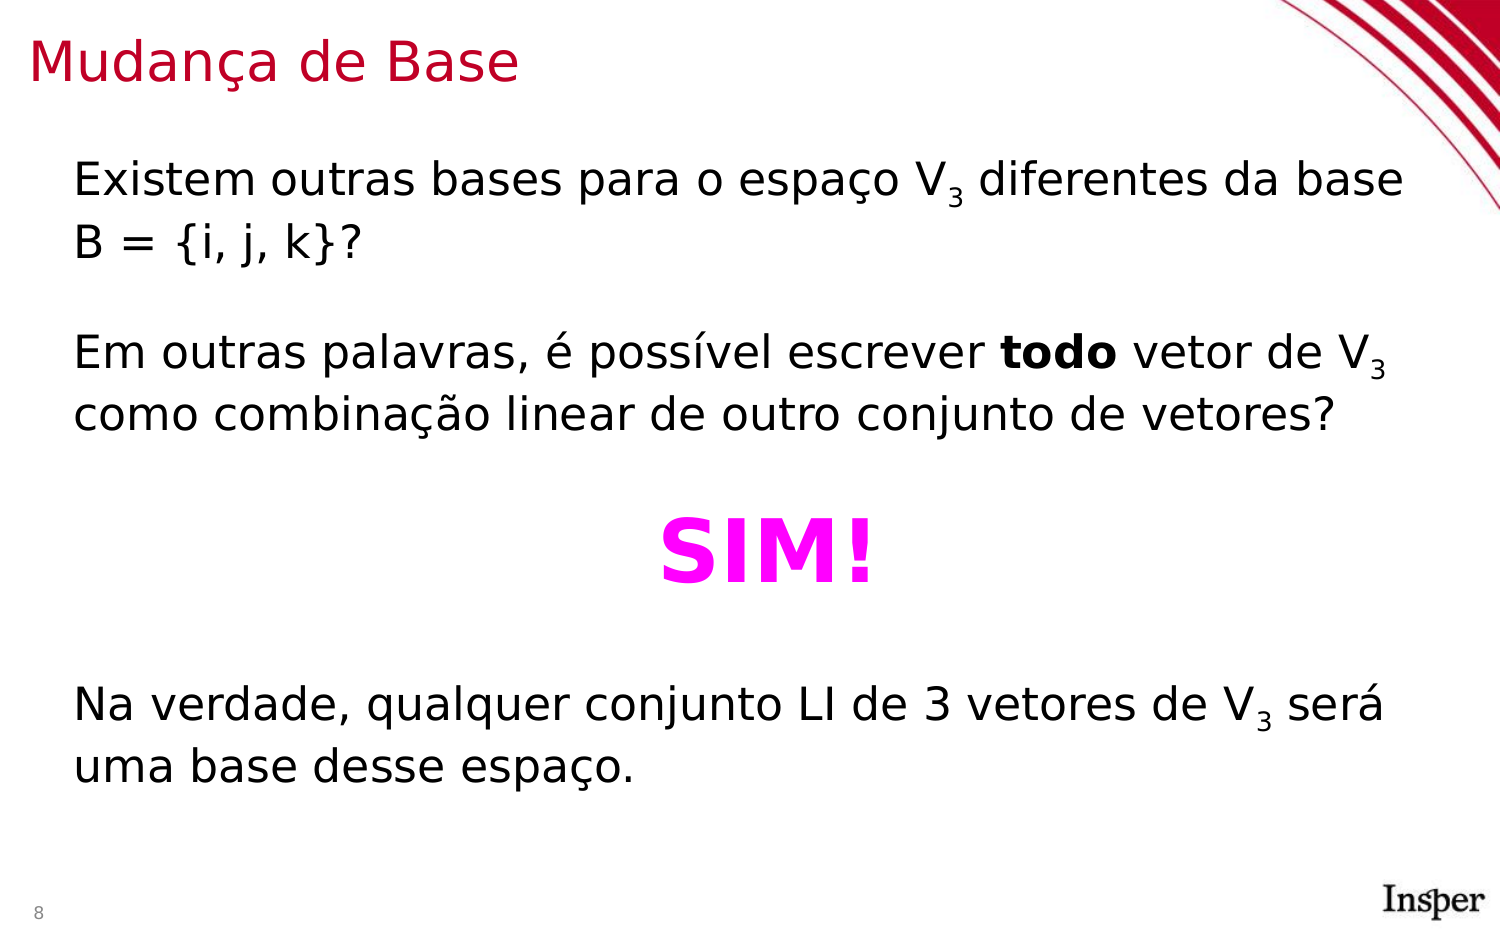

# Mudança de Base
Existem outras bases para o espaço V3 diferentes da base B = {i, j, k}?

Em outras palavras, é possível escrever todo vetor de V3
como combinação linear de outro conjunto de vetores?
SIM!
Na verdade, qualquer conjunto LI de 3 vetores de V3 será uma base desse espaço.
8